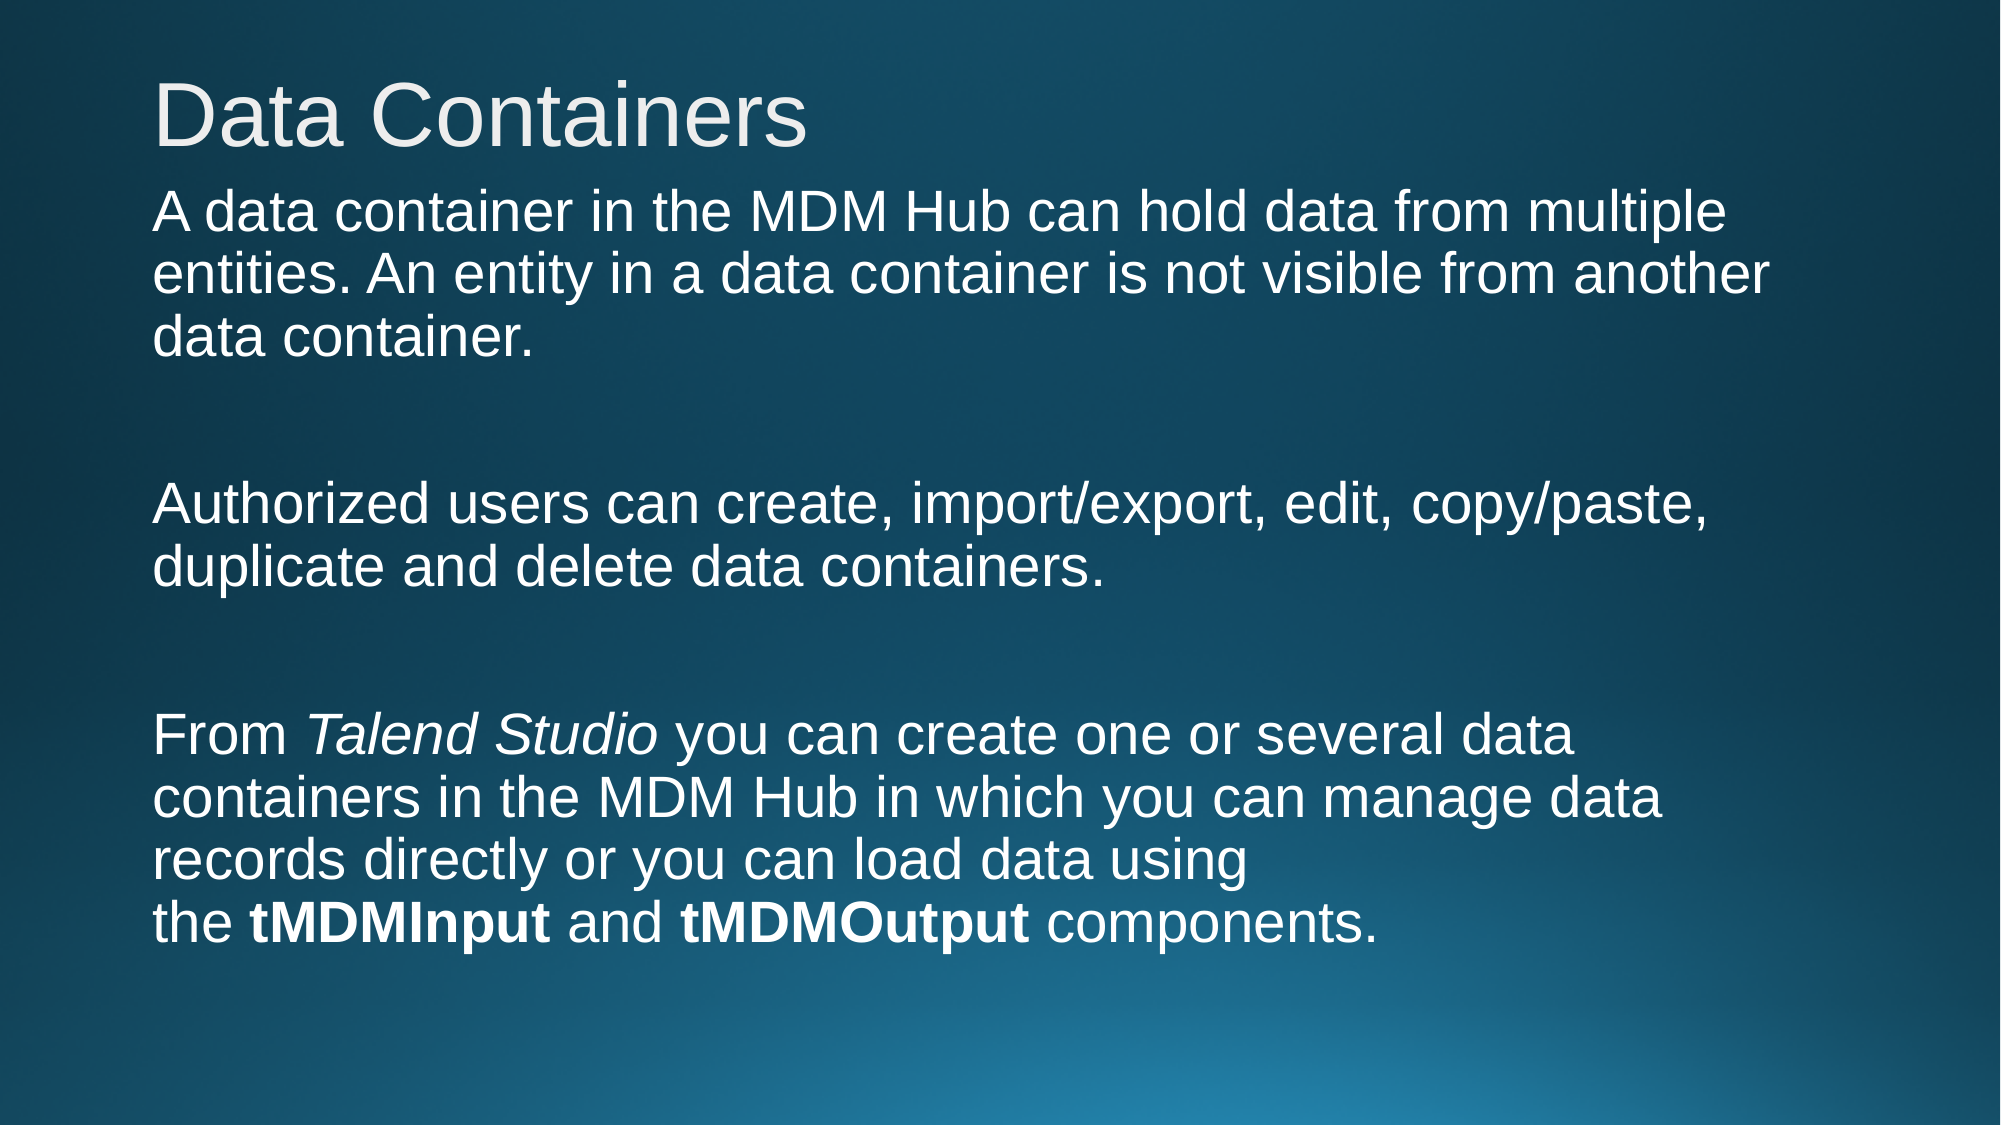

Data Containers
A data container in the MDM Hub can hold data from multiple entities. An entity in a data container is not visible from another data container.

Authorized users can create, import/export, edit, copy/paste, duplicate and delete data containers.

From Talend Studio you can create one or several data containers in the MDM Hub in which you can manage data records directly or you can load data using the tMDMInput and tMDMOutput components.